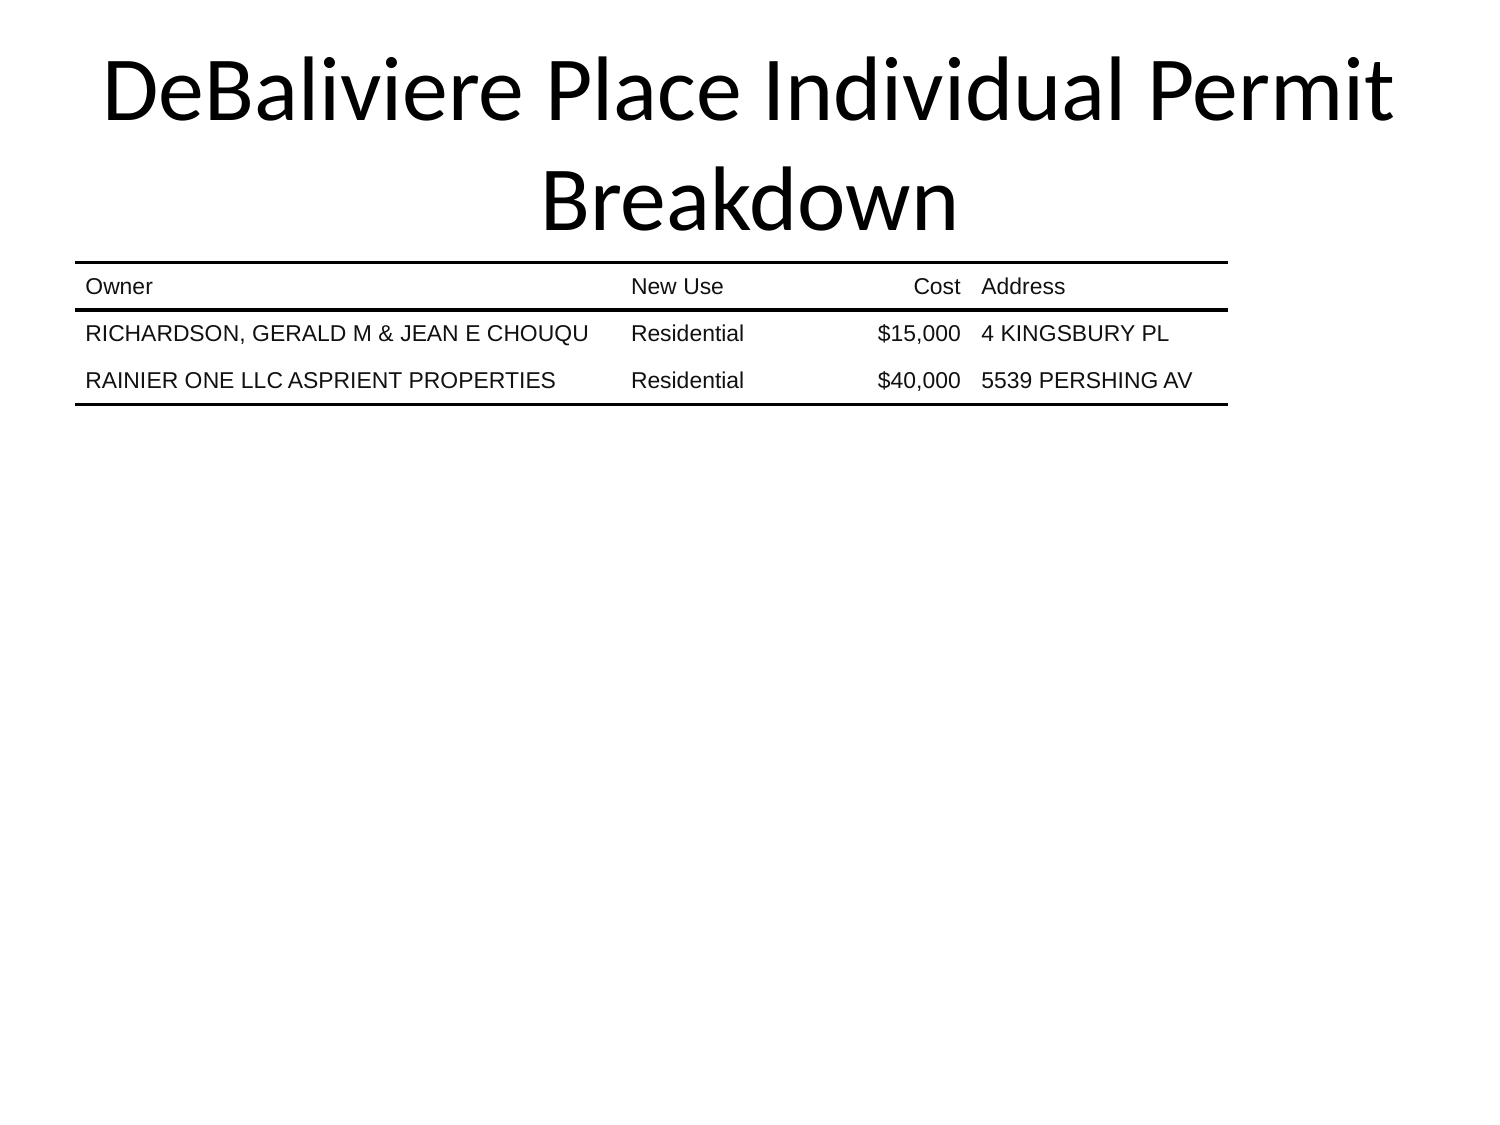

# DeBaliviere Place Individual Permit Breakdown
| Owner | New Use | Cost | Address |
| --- | --- | --- | --- |
| RICHARDSON, GERALD M & JEAN E CHOUQU | Residential | $15,000 | 4 KINGSBURY PL |
| RAINIER ONE LLC ASPRIENT PROPERTIES | Residential | $40,000 | 5539 PERSHING AV |